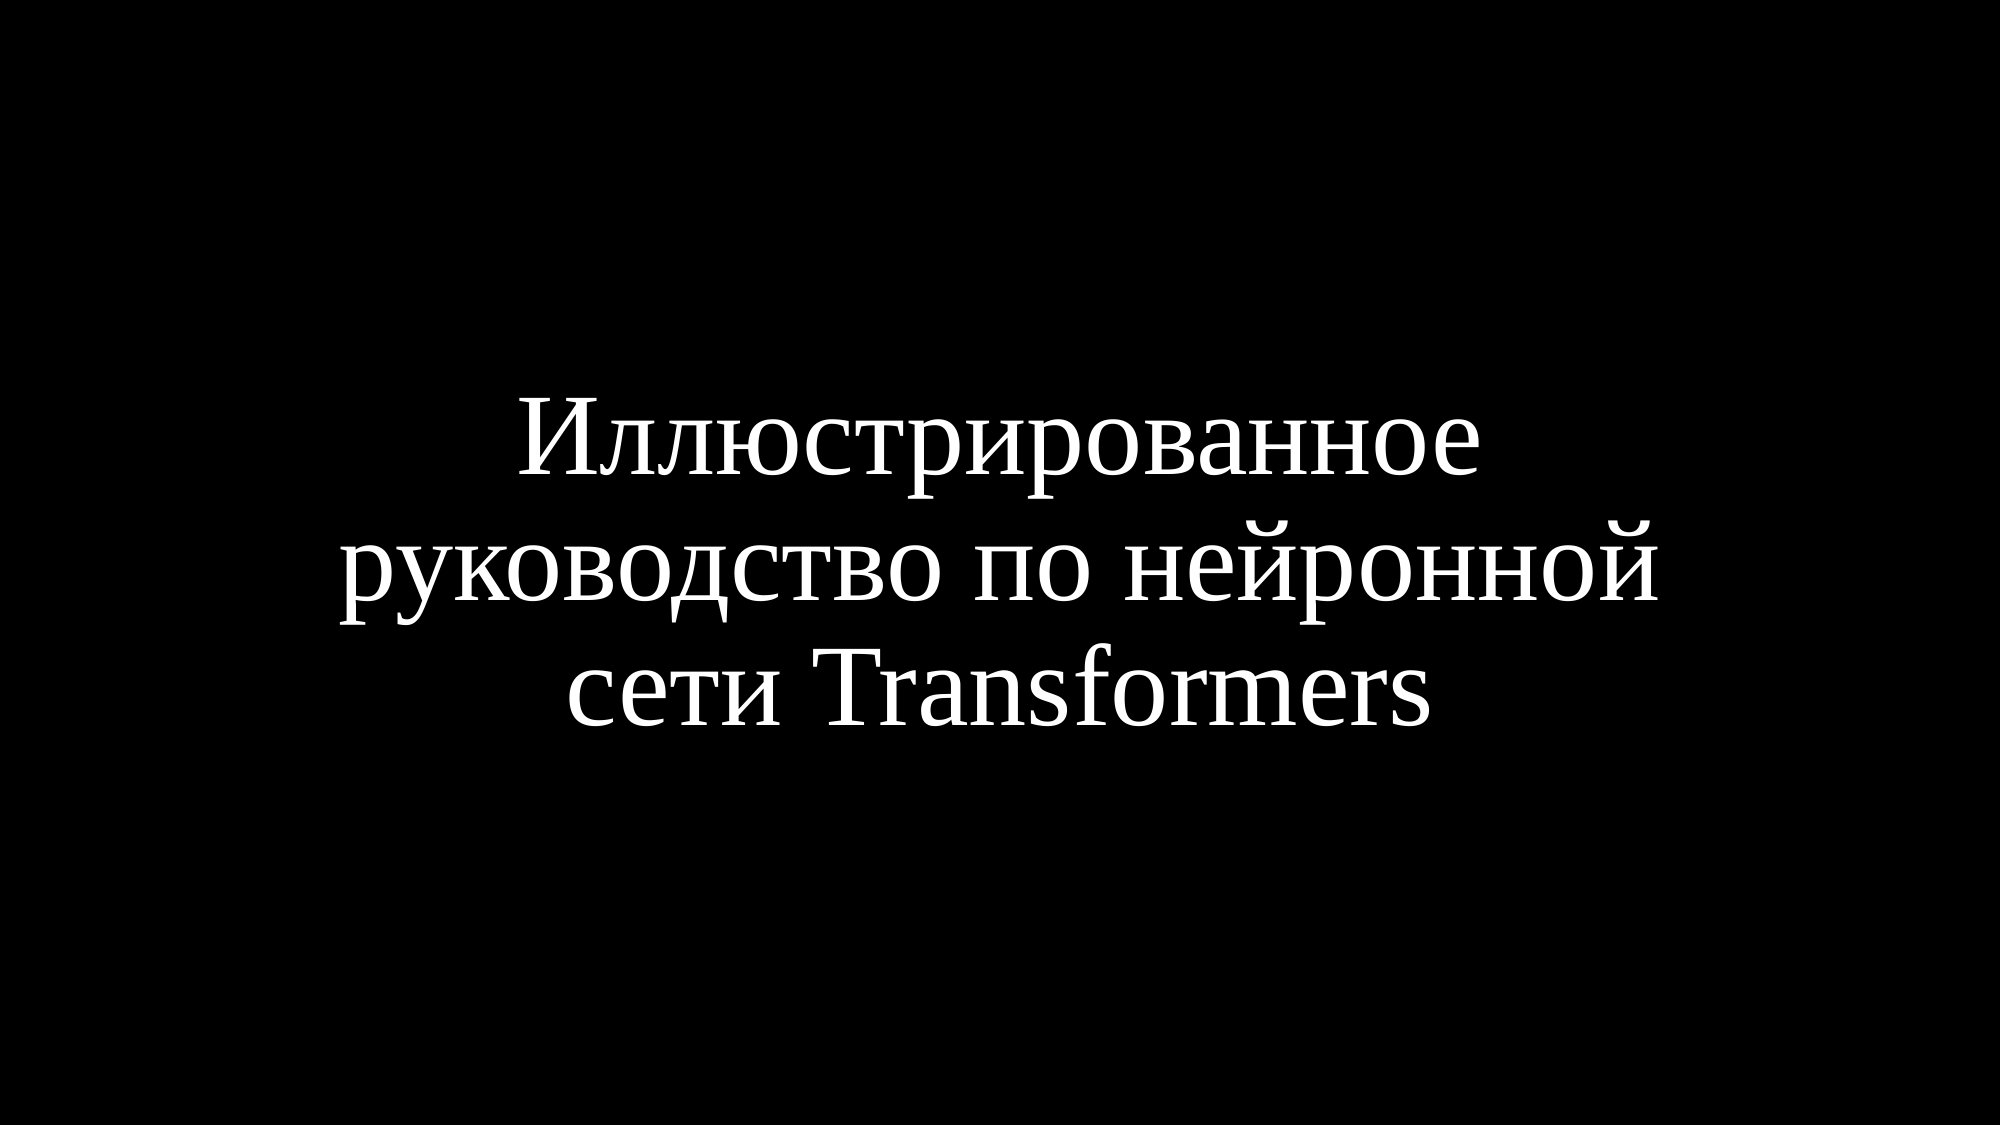

# Иллюстрированное руководство по нейронной сети Transformers